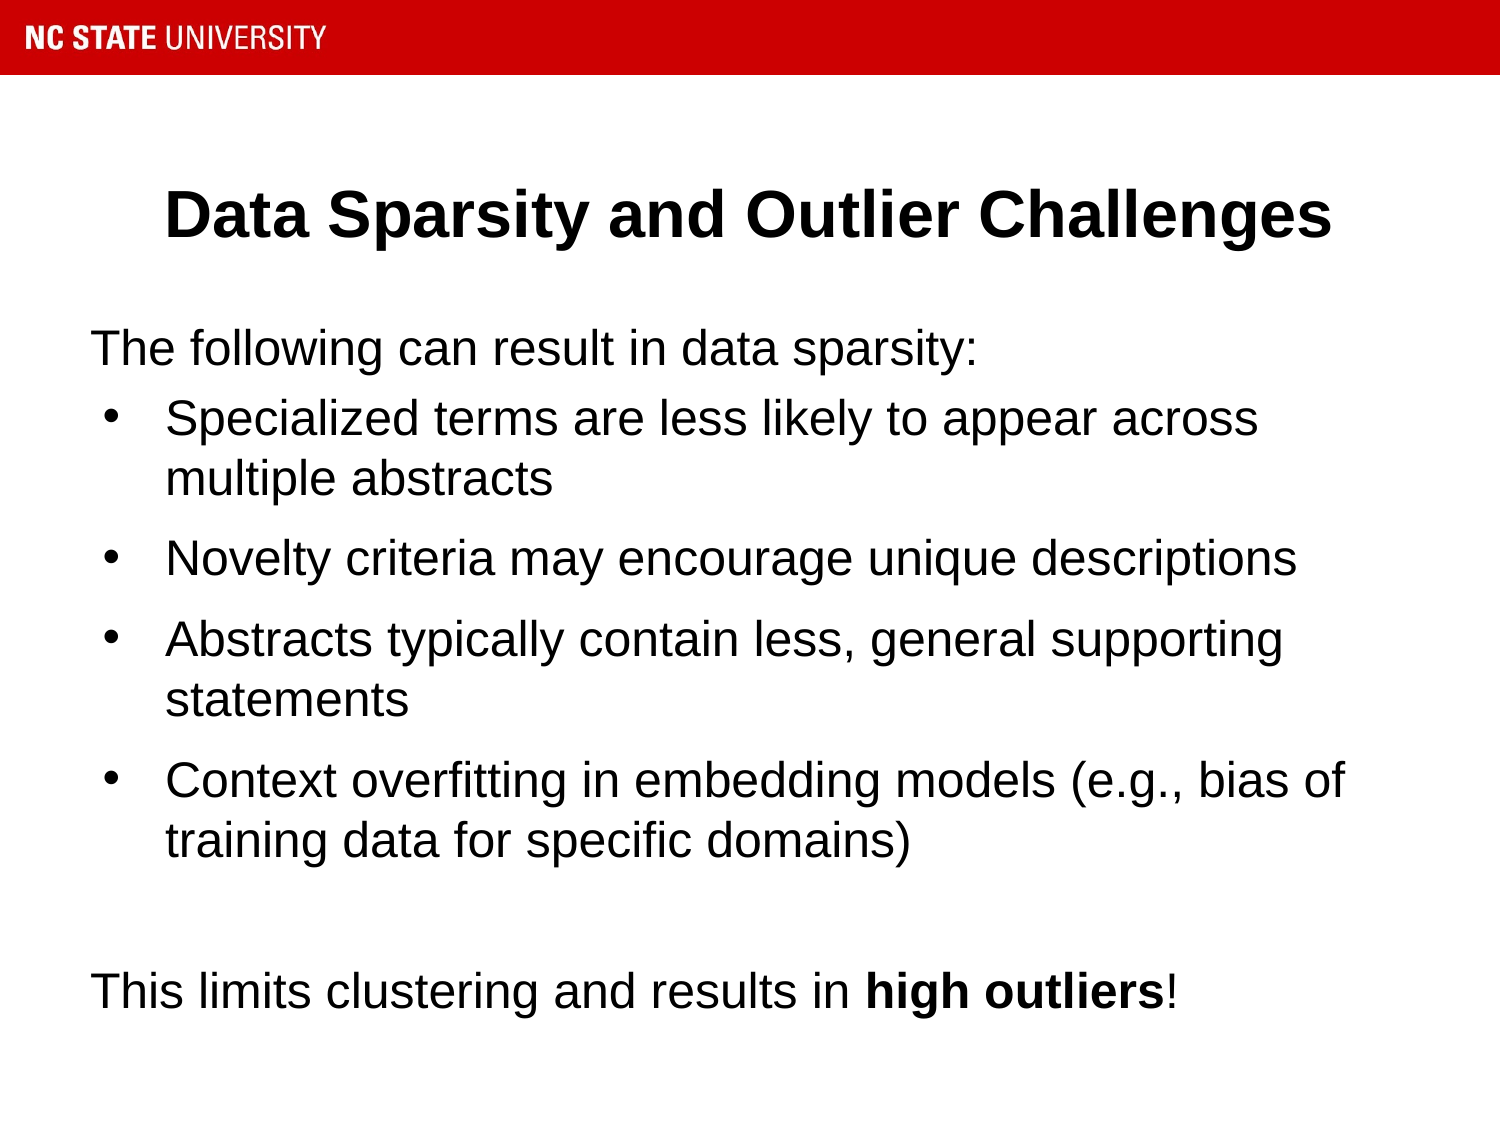

# Data Sparsity and Outlier Challenges
The following can result in data sparsity:
Specialized terms are less likely to appear across multiple abstracts
Novelty criteria may encourage unique descriptions
Abstracts typically contain less, general supporting statements
Context overfitting in embedding models (e.g., bias of training data for specific domains)

This limits clustering and results in high outliers!